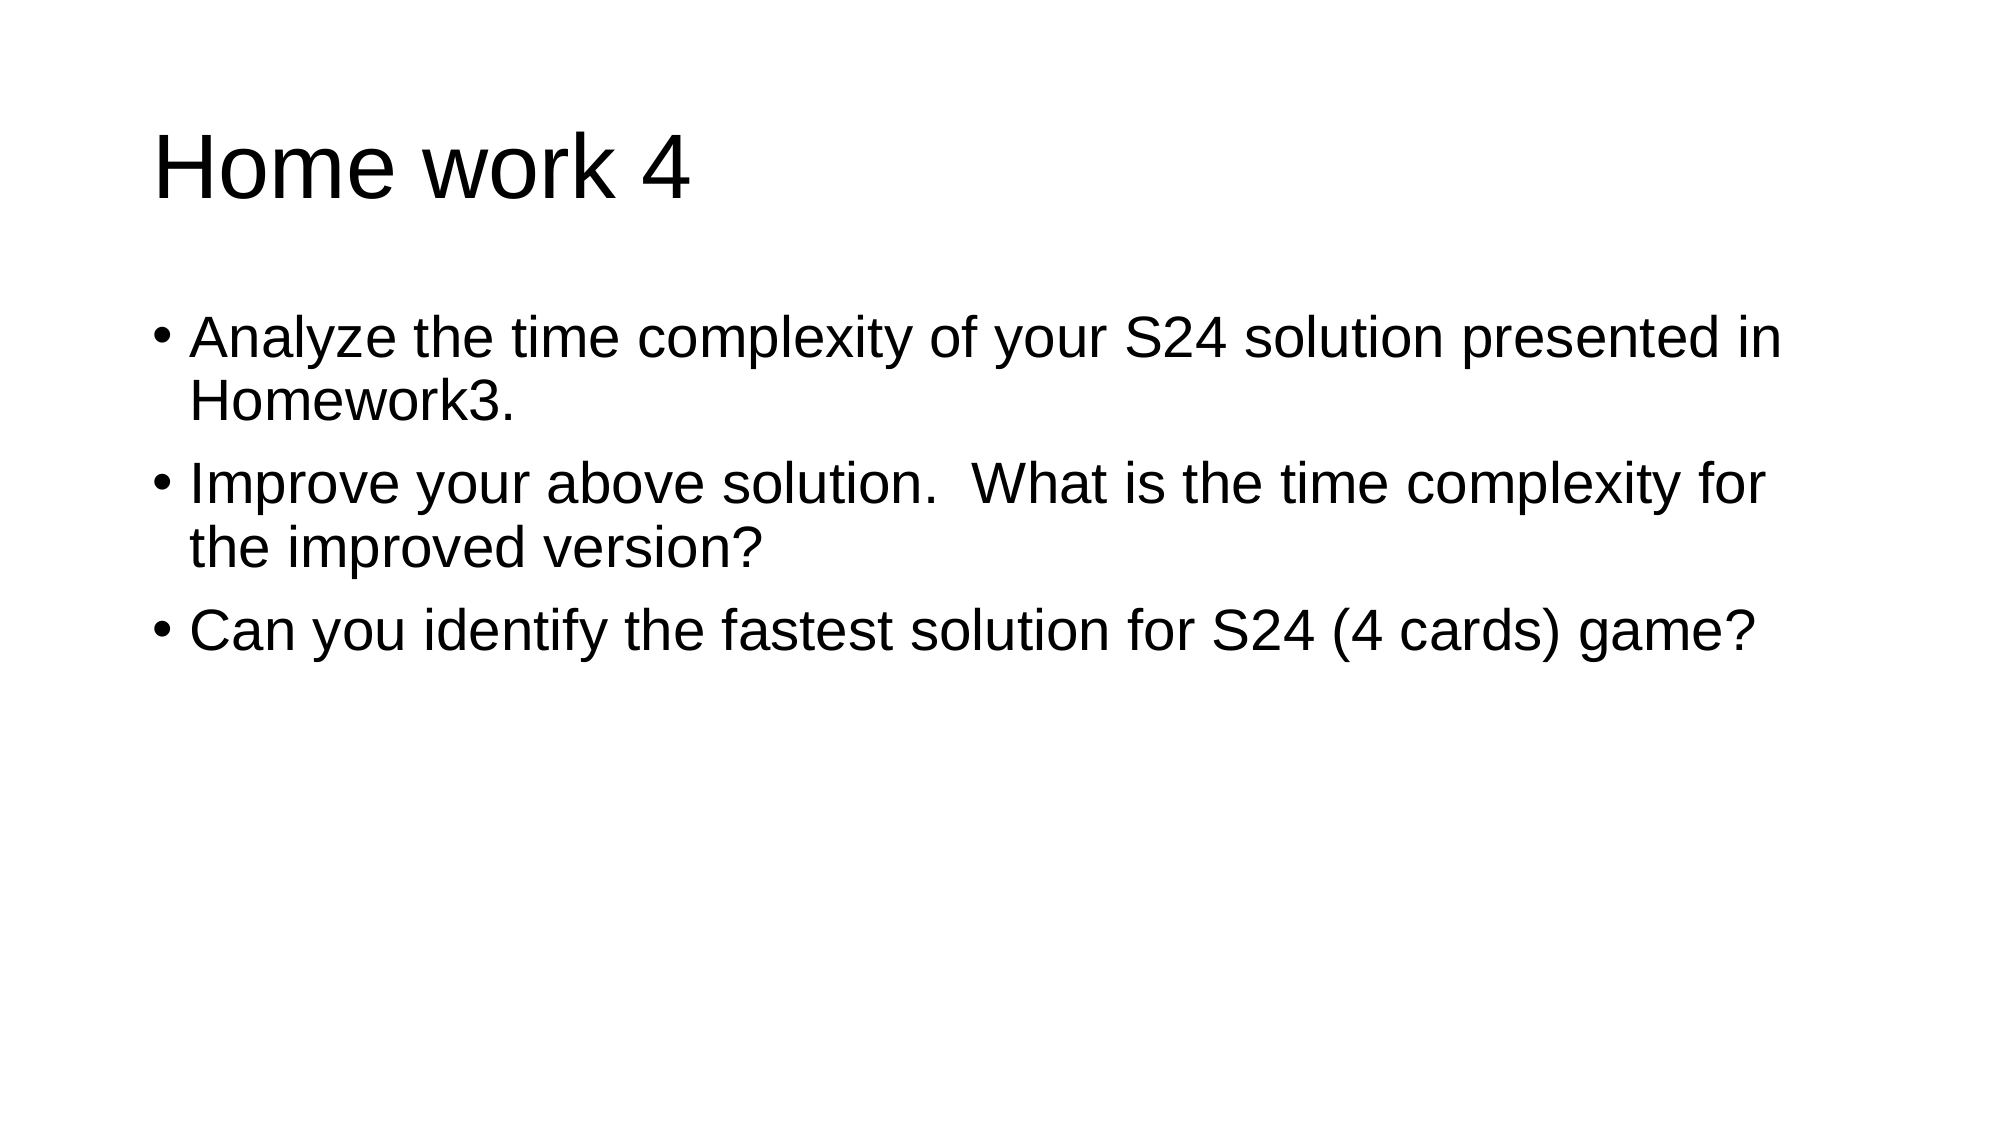

# Home work 4
Analyze the time complexity of your S24 solution presented in Homework3.
Improve your above solution.  What is the time complexity for the improved version?
Can you identify the fastest solution for S24 (4 cards) game?